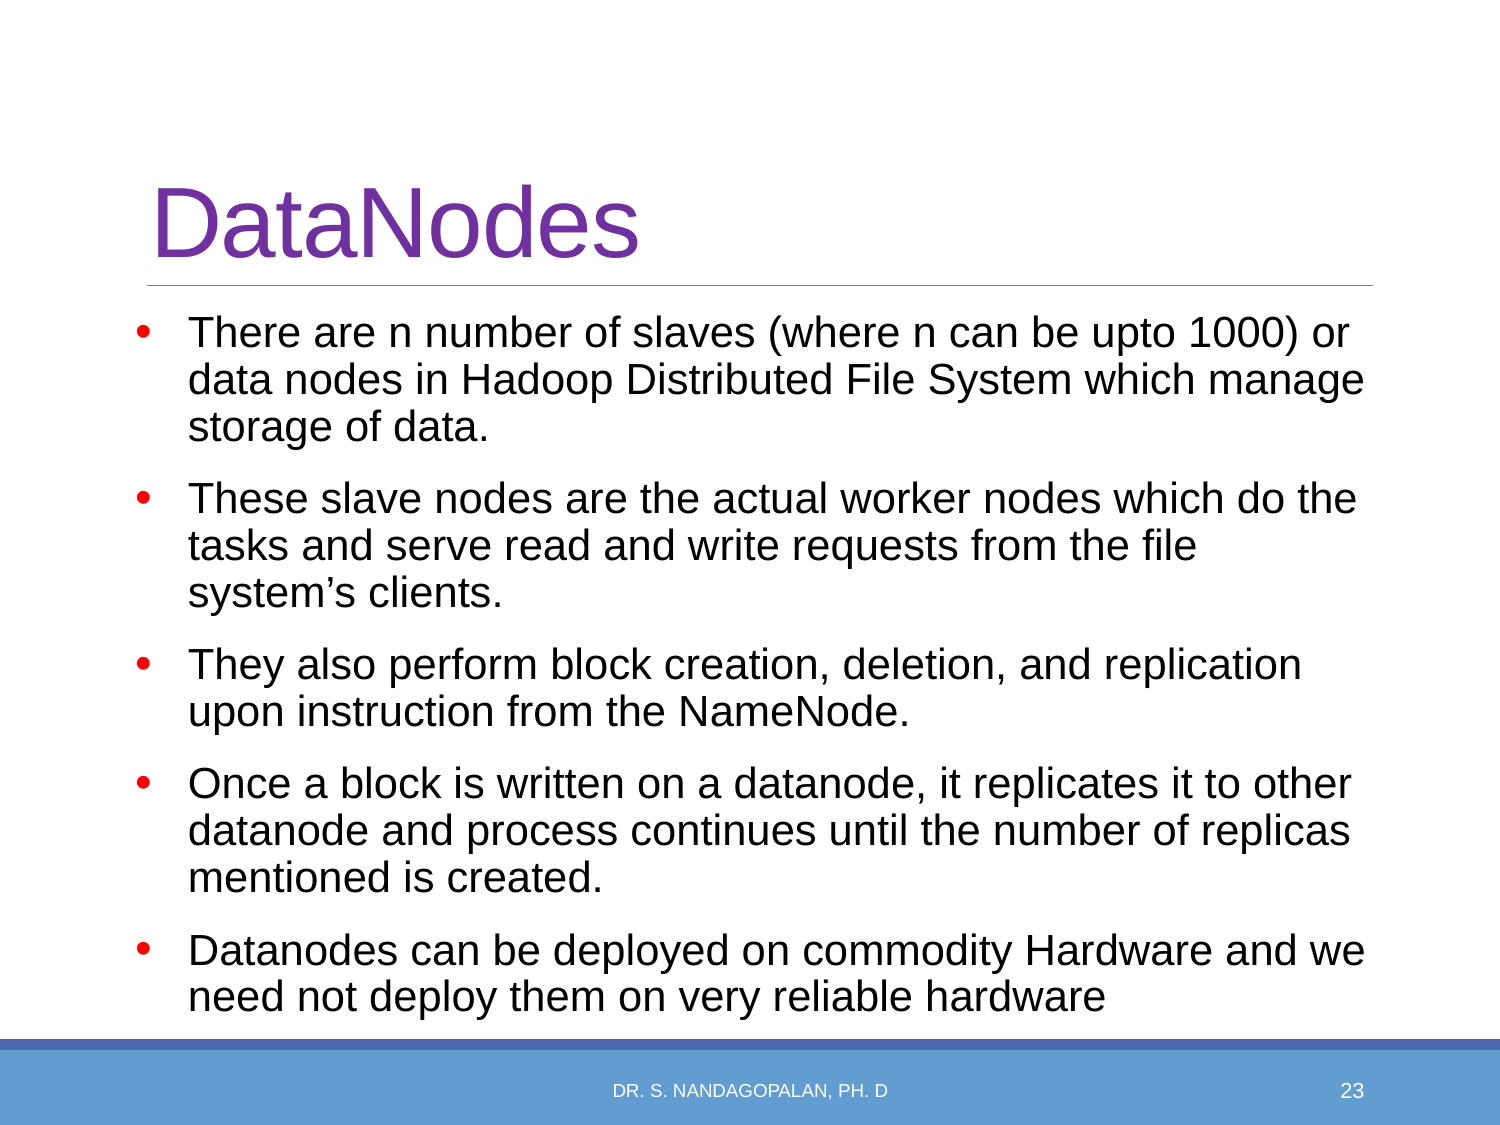

# DataNodes
There are n number of slaves (where n can be upto 1000) or data nodes in Hadoop Distributed File System which manage storage of data.
These slave nodes are the actual worker nodes which do the tasks and serve read and write requests from the file system’s clients.
They also perform block creation, deletion, and replication upon instruction from the NameNode.
Once a block is written on a datanode, it replicates it to other datanode and process continues until the number of replicas mentioned is created.
Datanodes can be deployed on commodity Hardware and we need not deploy them on very reliable hardware
Dr. S. Nandagopalan, Ph. D
23